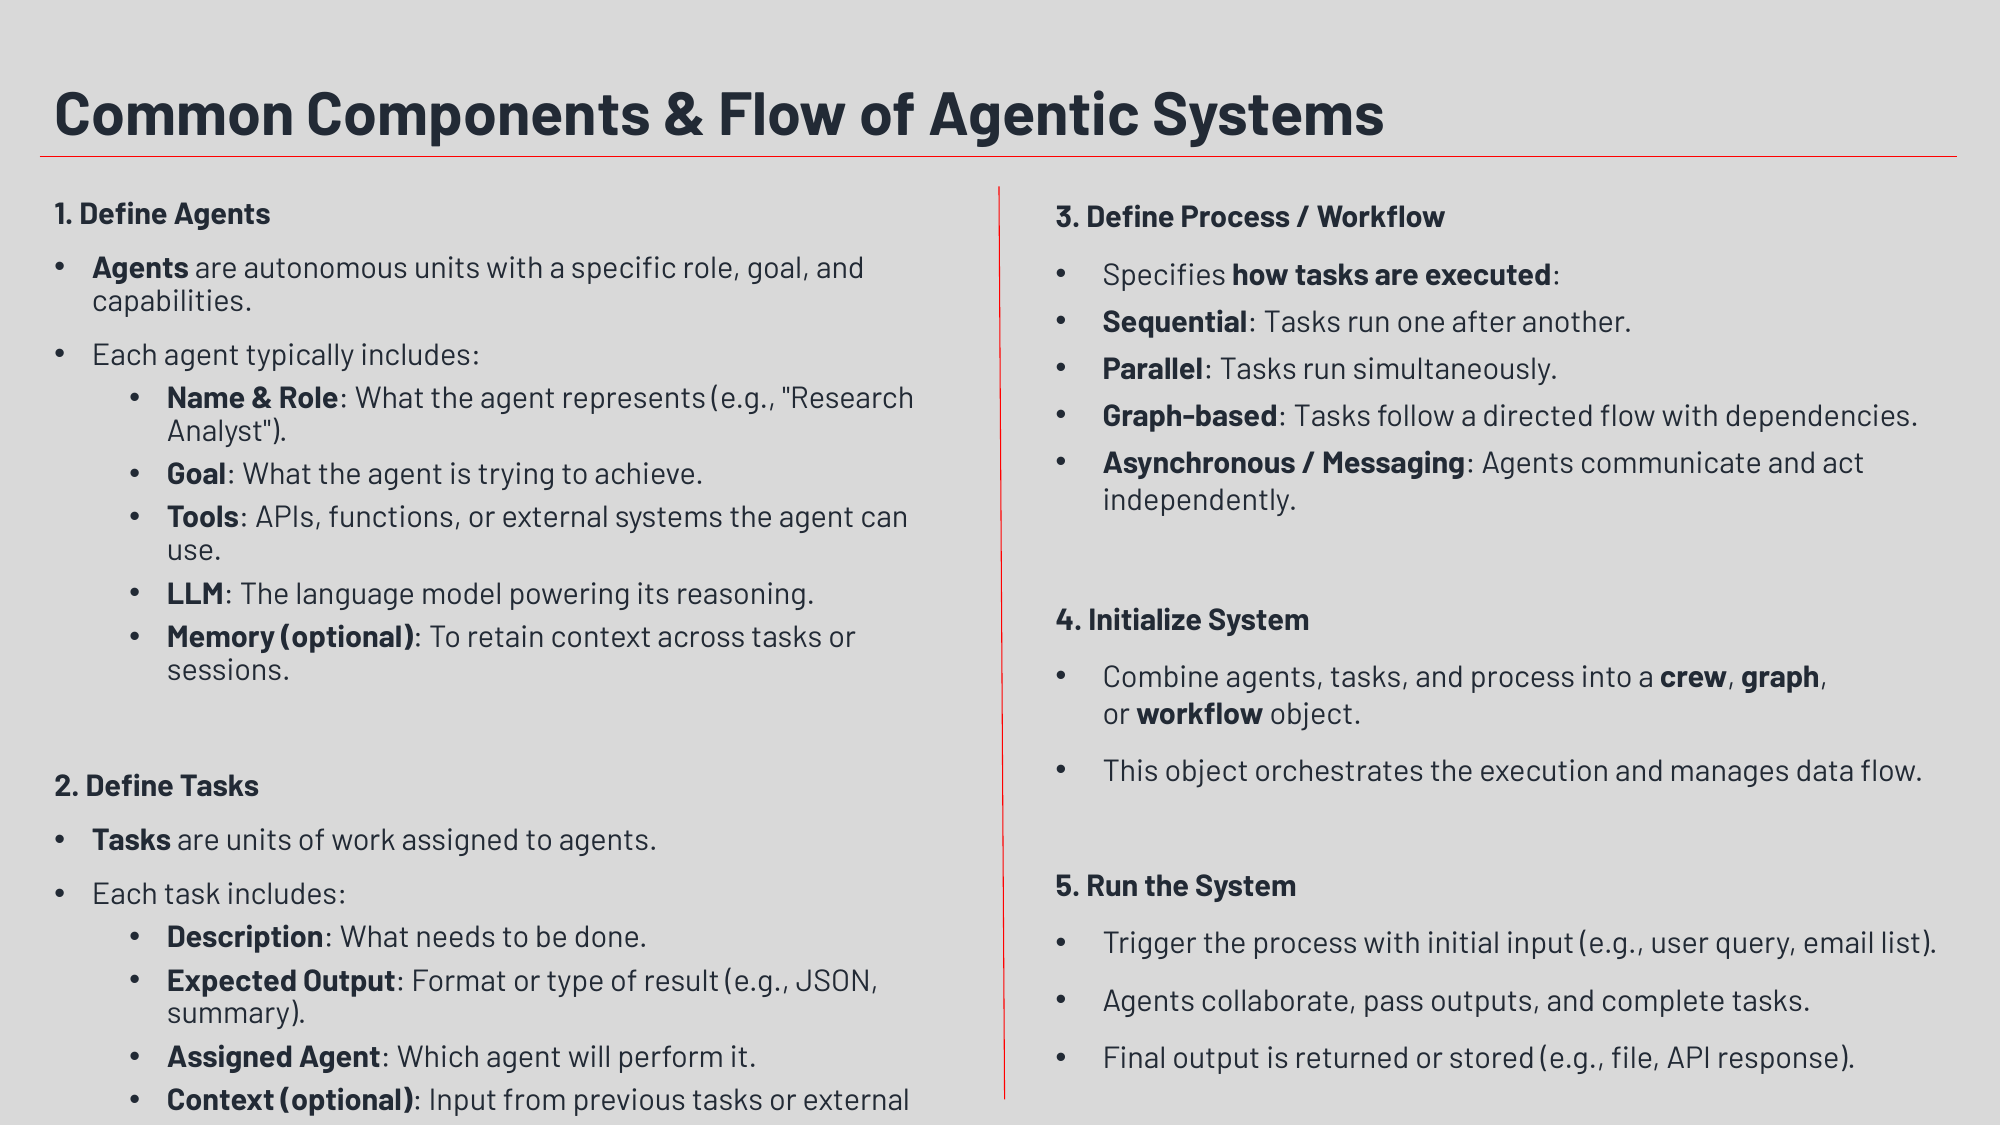

Common Components & Flow of Agentic Systems
3. Define Process / Workflow
Specifies how tasks are executed:
Sequential: Tasks run one after another.
Parallel: Tasks run simultaneously.
Graph-based: Tasks follow a directed flow with dependencies.
Asynchronous / Messaging: Agents communicate and act independently.

4. Initialize System
Combine agents, tasks, and process into a crew, graph, or workflow object.
This object orchestrates the execution and manages data flow.

5. Run the System
Trigger the process with initial input (e.g., user query, email list).
Agents collaborate, pass outputs, and complete tasks.
Final output is returned or stored (e.g., file, API response).

1. Define Agents
Agents are autonomous units with a specific role, goal, and capabilities.
Each agent typically includes:
Name & Role: What the agent represents (e.g., "Research Analyst").
Goal: What the agent is trying to achieve.
Tools: APIs, functions, or external systems the agent can use.
LLM: The language model powering its reasoning.
Memory (optional): To retain context across tasks or sessions.

2. Define Tasks
Tasks are units of work assigned to agents.
Each task includes:
Description: What needs to be done.
Expected Output: Format or type of result (e.g., JSON, summary).
Assigned Agent: Which agent will perform it.
Context (optional): Input from previous tasks or external sources.